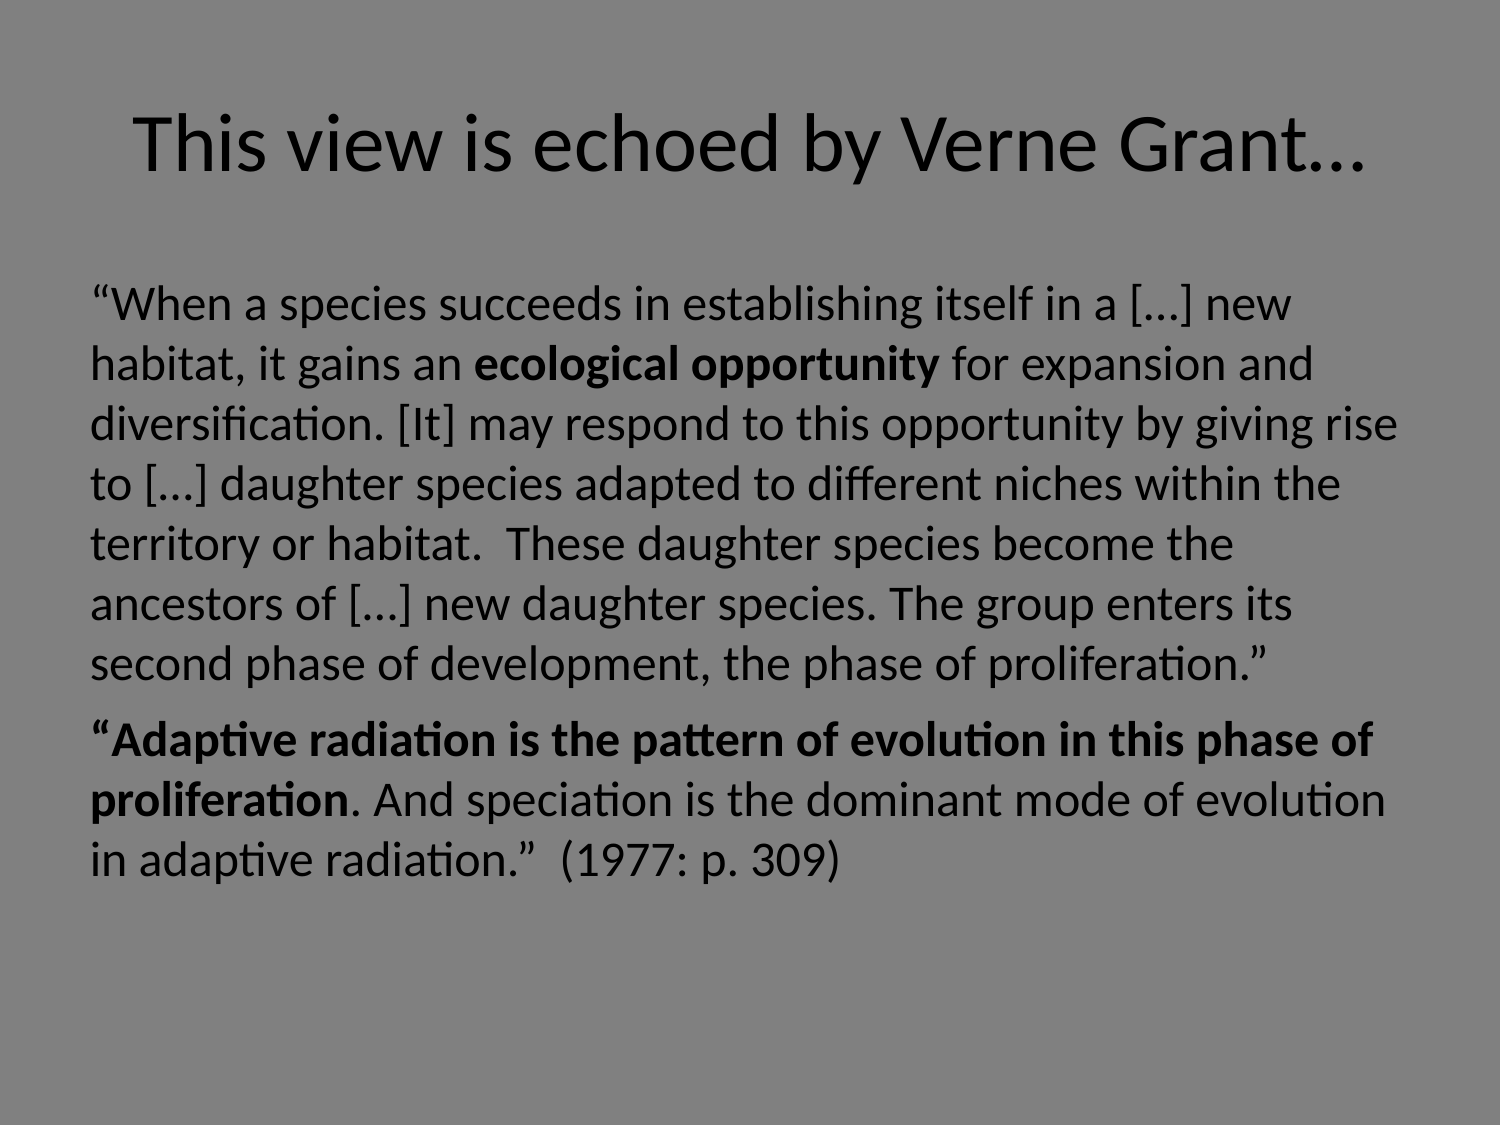

# This view is echoed by Verne Grant…
“When a species succeeds in establishing itself in a […] new habitat, it gains an ecological opportunity for expansion and diversification. [It] may respond to this opportunity by giving rise to […] daughter species adapted to different niches within the territory or habitat.  These daughter species become the ancestors of […] new daughter species. The group enters its second phase of development, the phase of proliferation.”
“Adaptive radiation is the pattern of evolution in this phase of proliferation. And speciation is the dominant mode of evolution in adaptive radiation.”  (1977: p. 309)